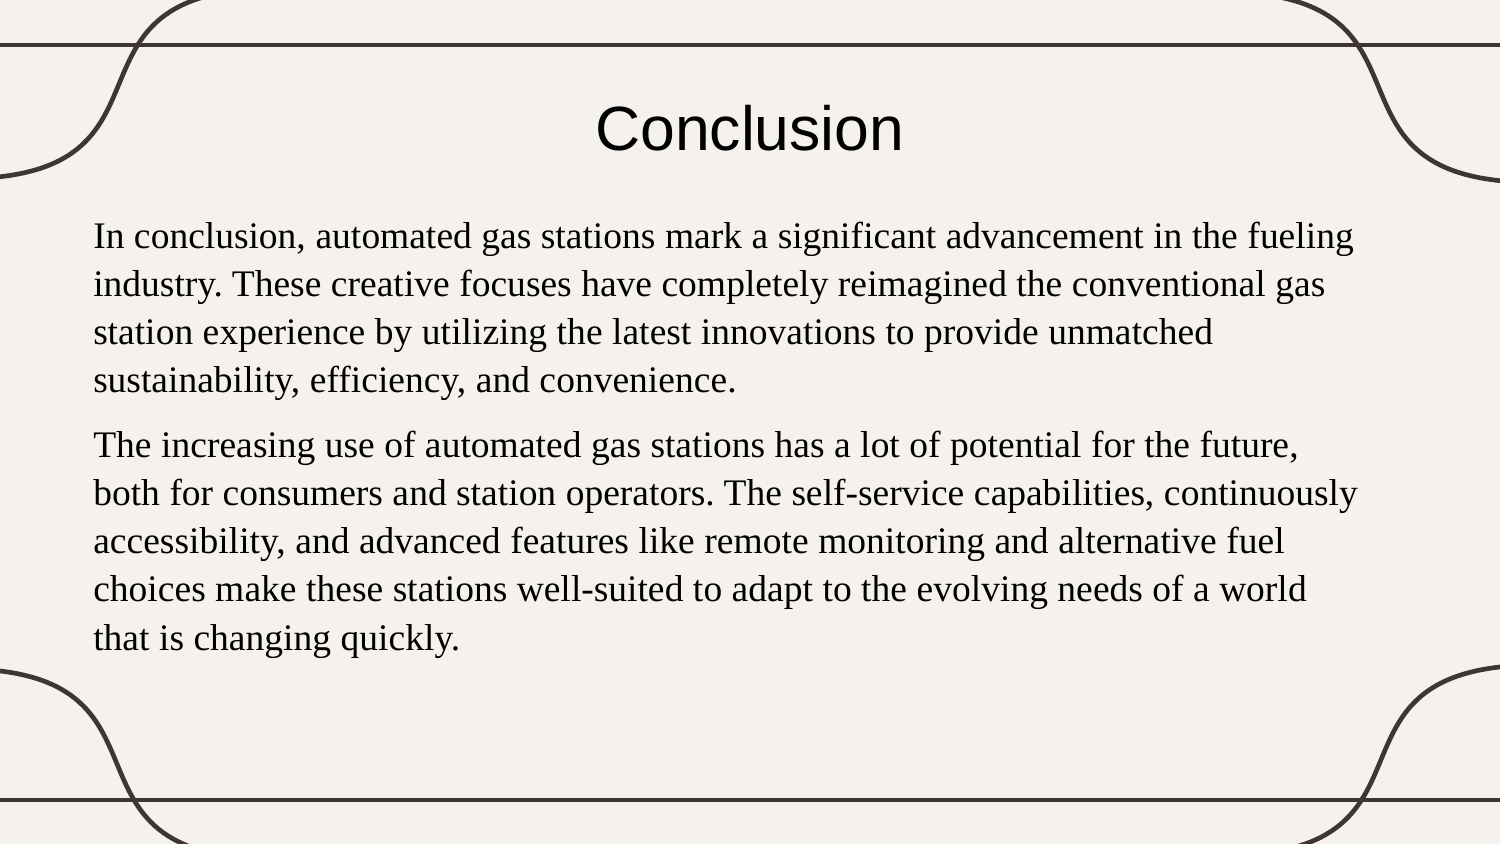

# Conclusion
In conclusion, automated gas stations mark a significant advancement in the fueling industry. These creative focuses have completely reimagined the conventional gas station experience by utilizing the latest innovations to provide unmatched sustainability, efficiency, and convenience.
The increasing use of automated gas stations has a lot of potential for the future, both for consumers and station operators. The self-service capabilities, continuously accessibility, and advanced features like remote monitoring and alternative fuel choices make these stations well-suited to adapt to the evolving needs of a world that is changing quickly.